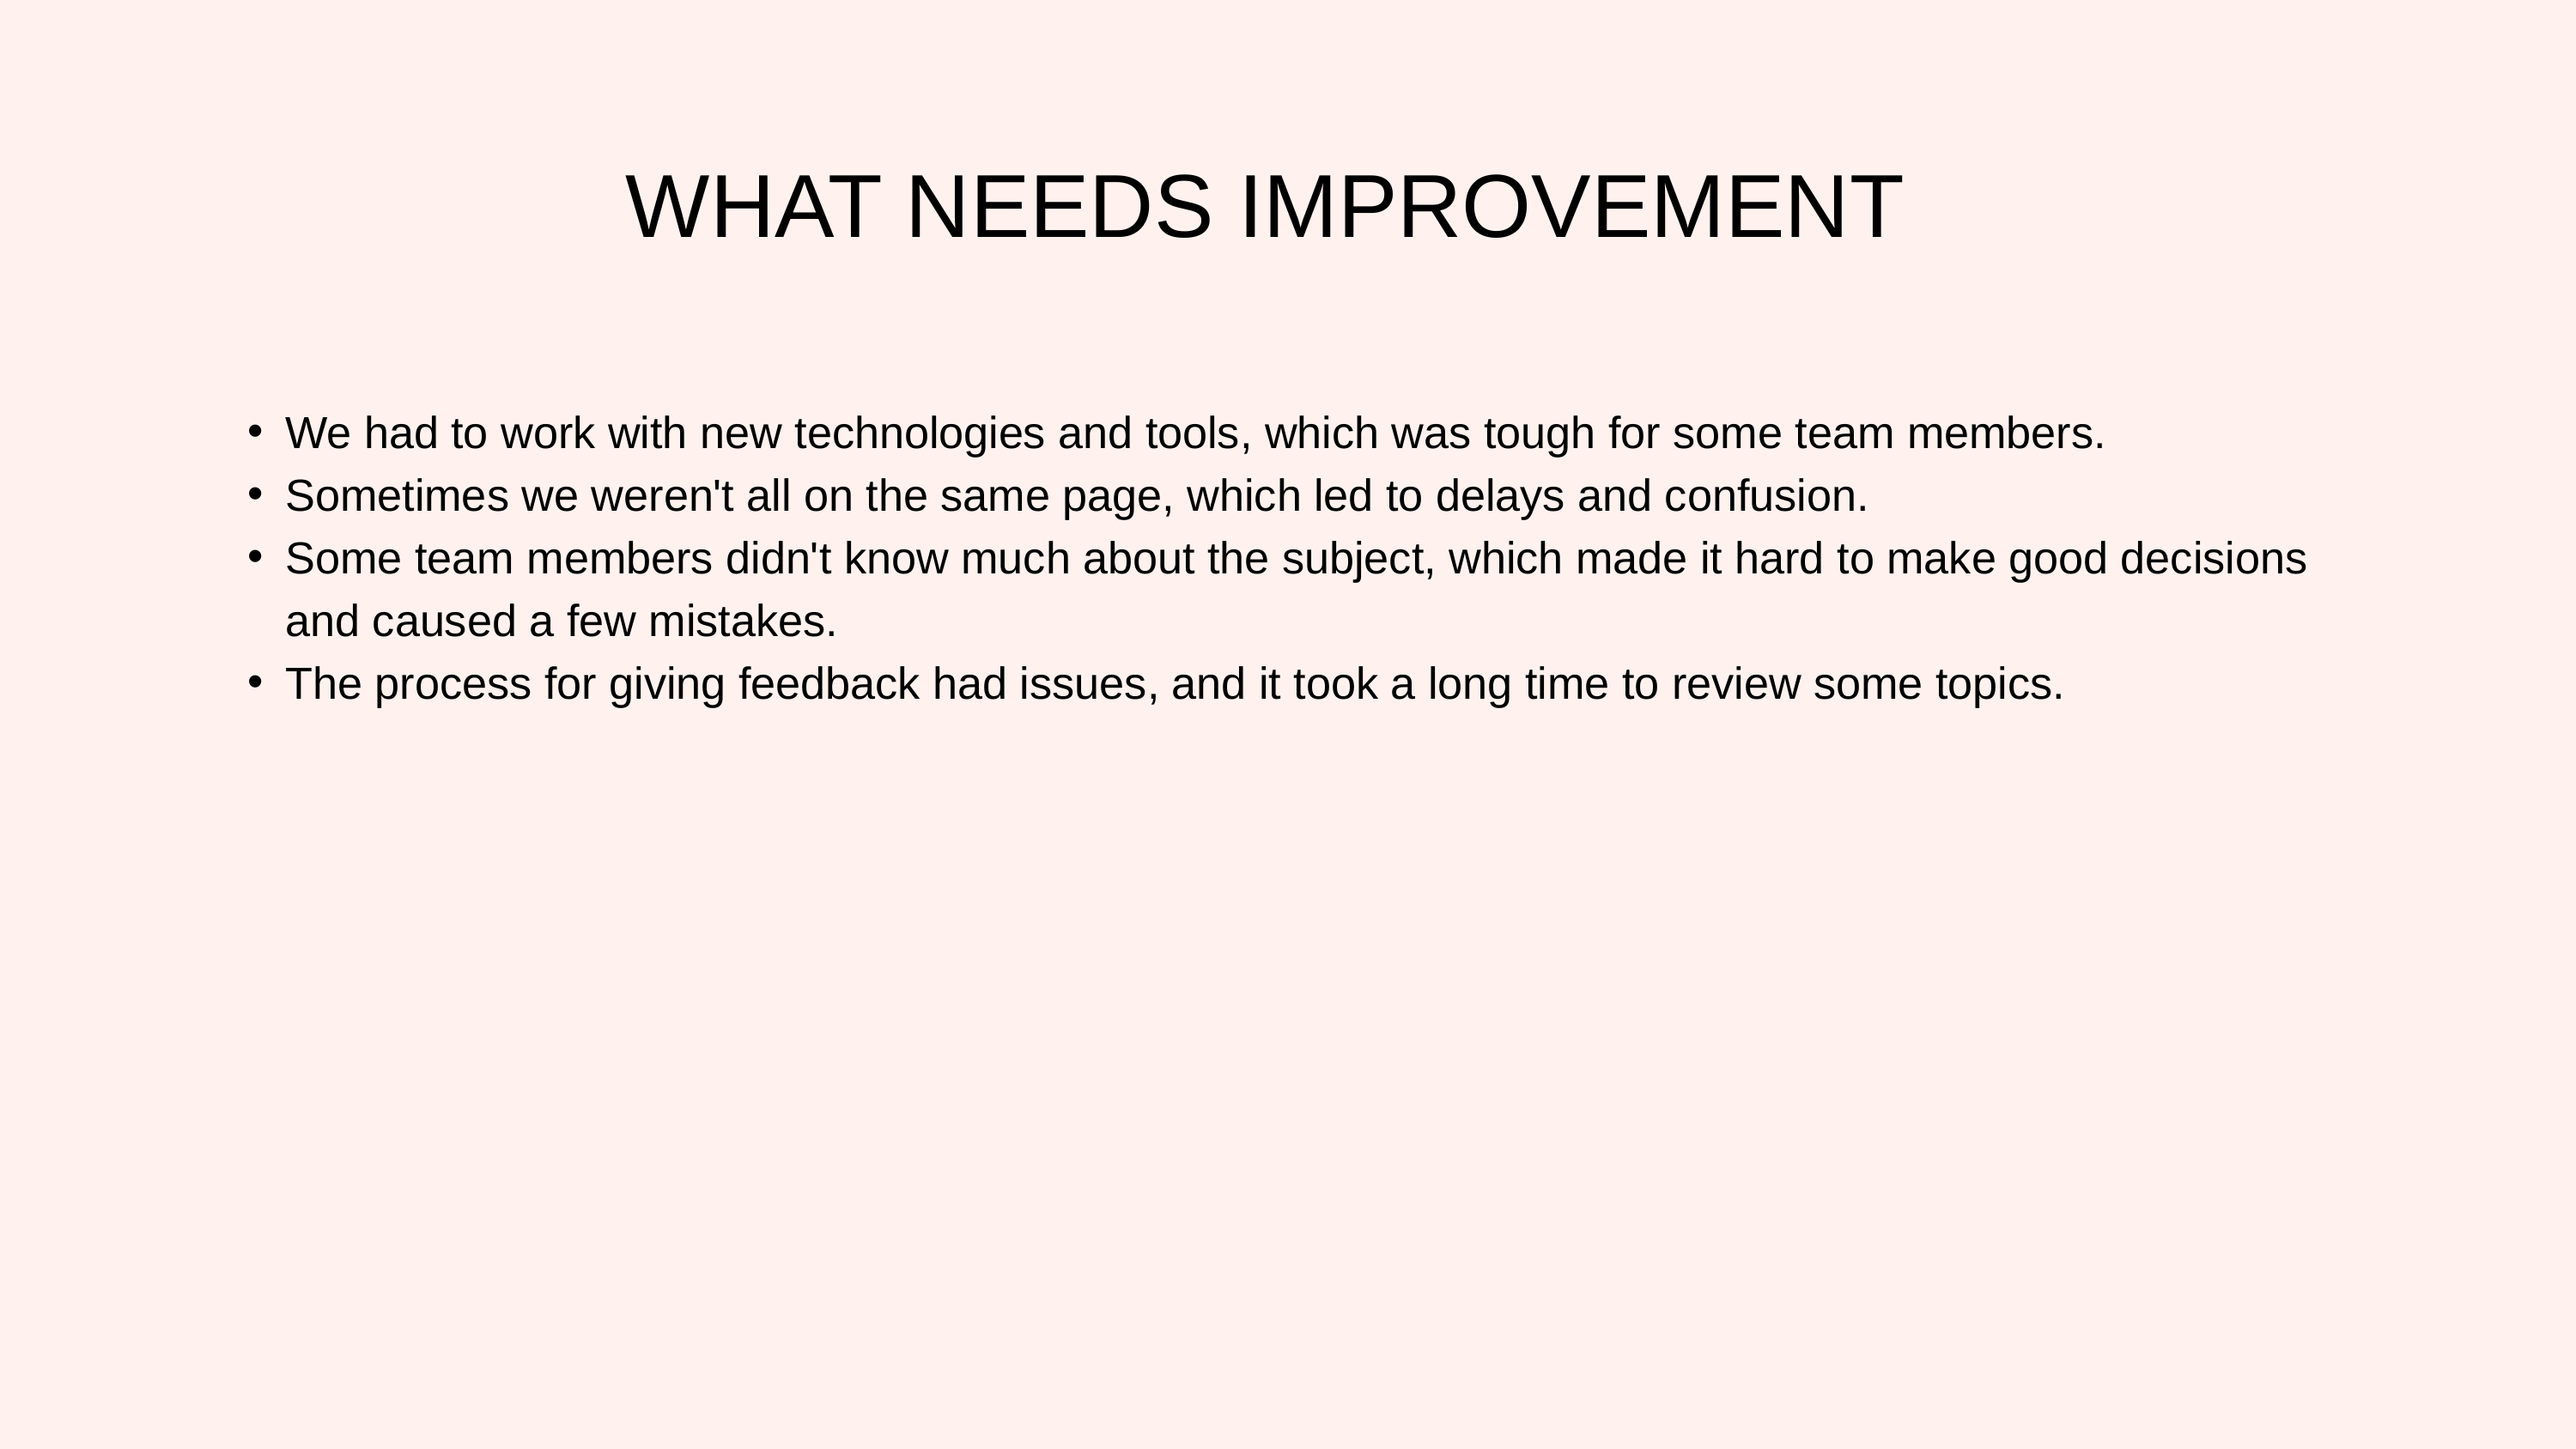

WHAT NEEDS IMPROVEMENT
We had to work with new technologies and tools, which was tough for some team members.
Sometimes we weren't all on the same page, which led to delays and confusion.
Some team members didn't know much about the subject, which made it hard to make good decisions and caused a few mistakes.
The process for giving feedback had issues, and it took a long time to review some topics.